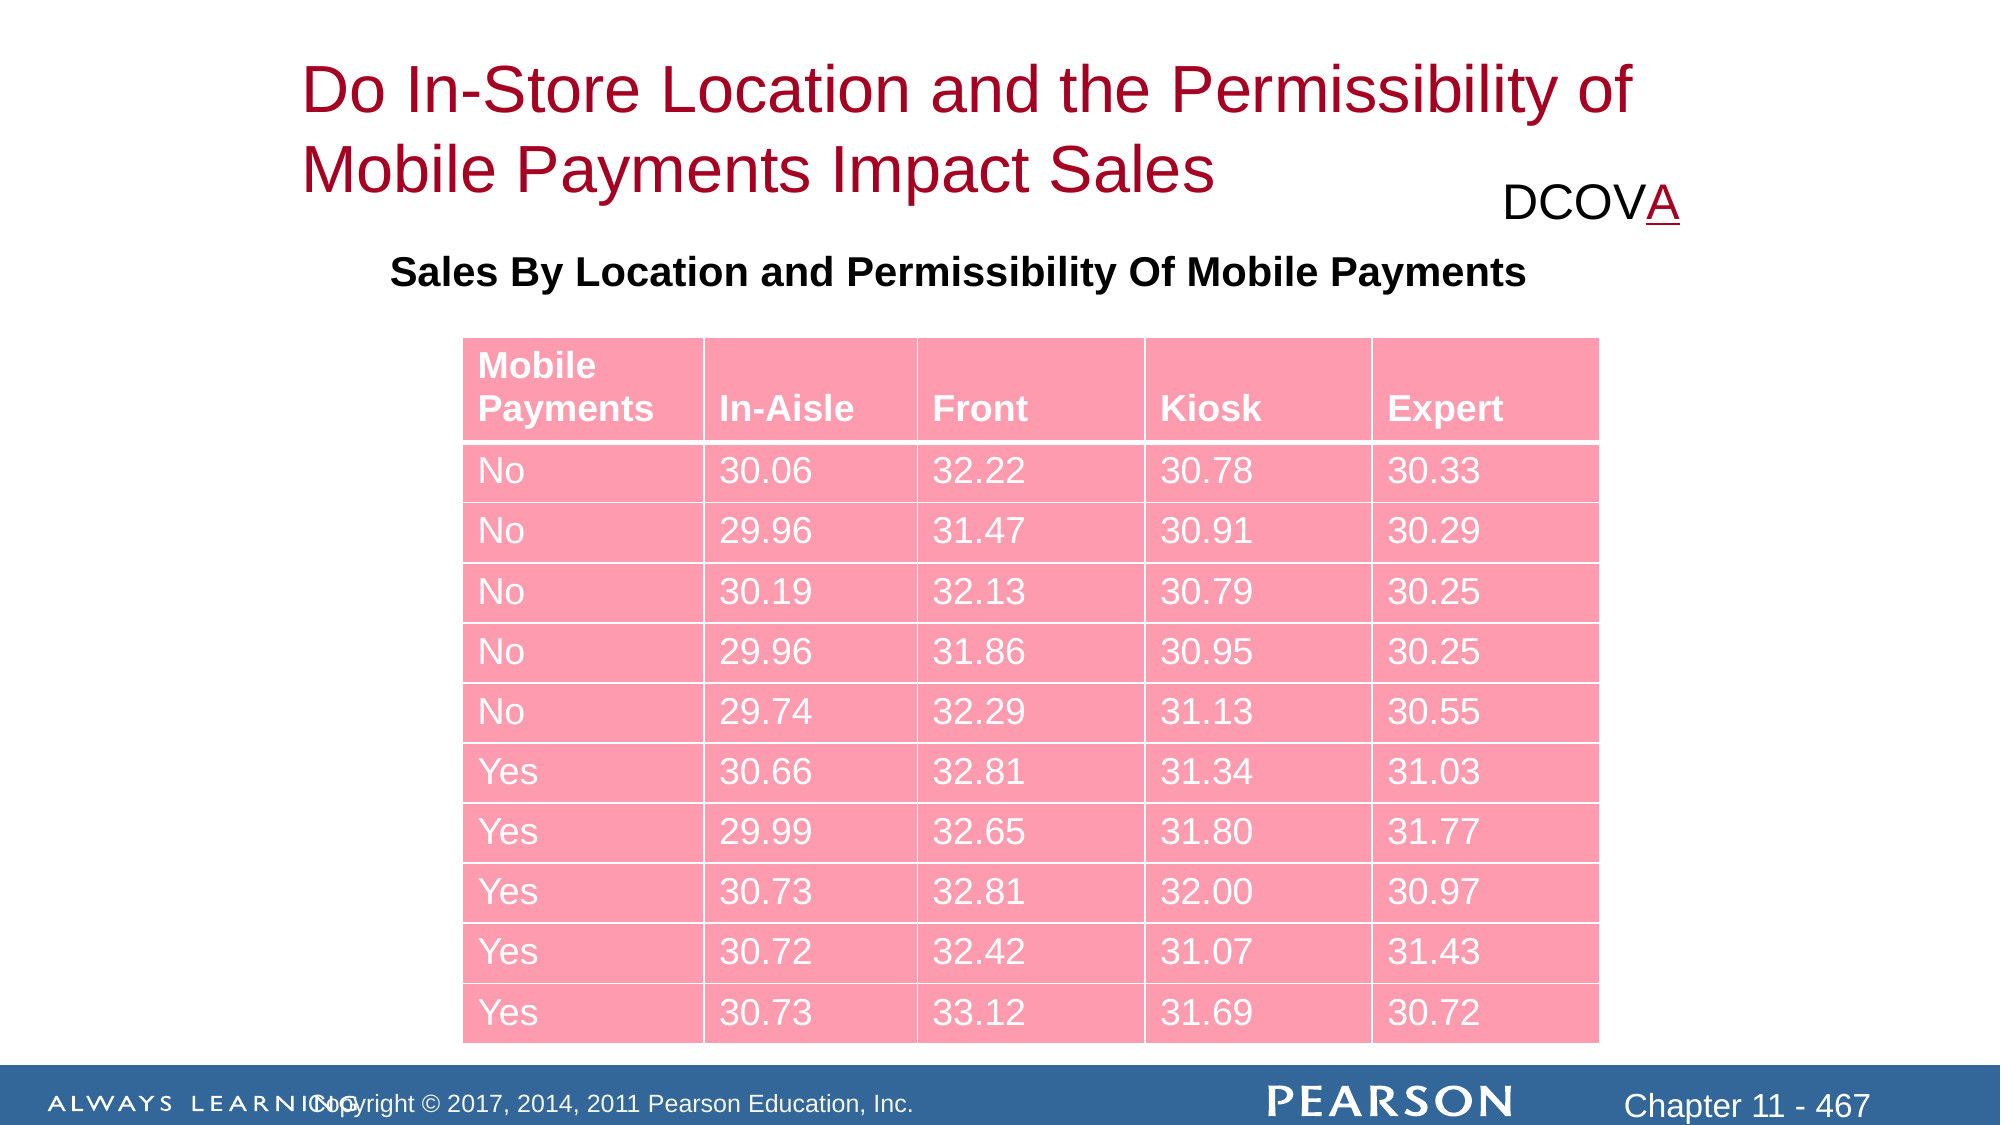

Do In-Store Location and the Permissibility of Mobile Payments Impact Sales
DCOVA
Sales By Location and Permissibility Of Mobile Payments
| Mobile Payments | In-Aisle | Front | Kiosk | Expert |
| --- | --- | --- | --- | --- |
| No | 30.06 | 32.22 | 30.78 | 30.33 |
| No | 29.96 | 31.47 | 30.91 | 30.29 |
| No | 30.19 | 32.13 | 30.79 | 30.25 |
| No | 29.96 | 31.86 | 30.95 | 30.25 |
| No | 29.74 | 32.29 | 31.13 | 30.55 |
| Yes | 30.66 | 32.81 | 31.34 | 31.03 |
| Yes | 29.99 | 32.65 | 31.80 | 31.77 |
| Yes | 30.73 | 32.81 | 32.00 | 30.97 |
| Yes | 30.72 | 32.42 | 31.07 | 31.43 |
| Yes | 30.73 | 33.12 | 31.69 | 30.72 |